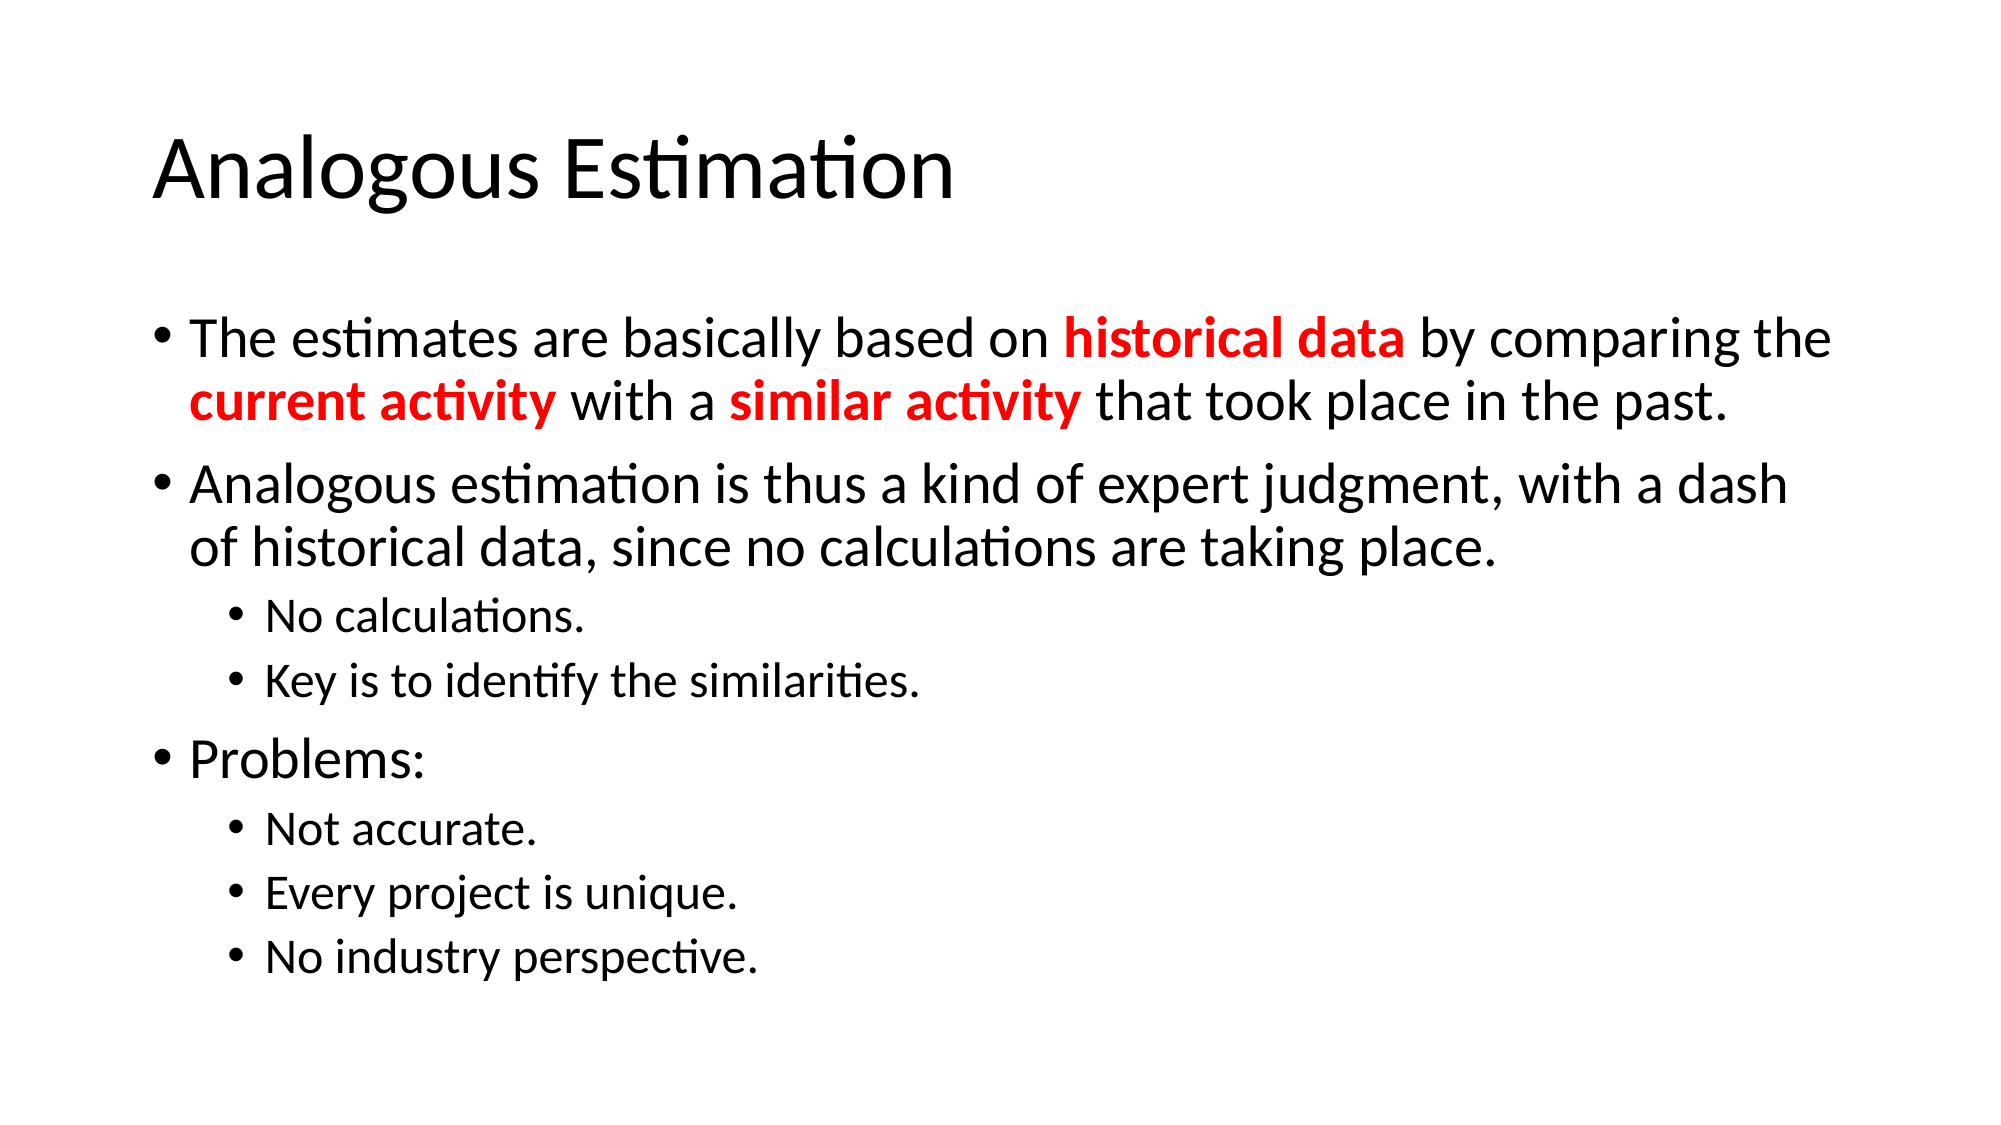

# Analogous Estimation
The estimates are basically based on historical data by comparing the current activity with a similar activity that took place in the past.
Analogous estimation is thus a kind of expert judgment, with a dash of historical data, since no calculations are taking place.
No calculations.
Key is to identify the similarities.
Problems:
Not accurate.
Every project is unique.
No industry perspective.